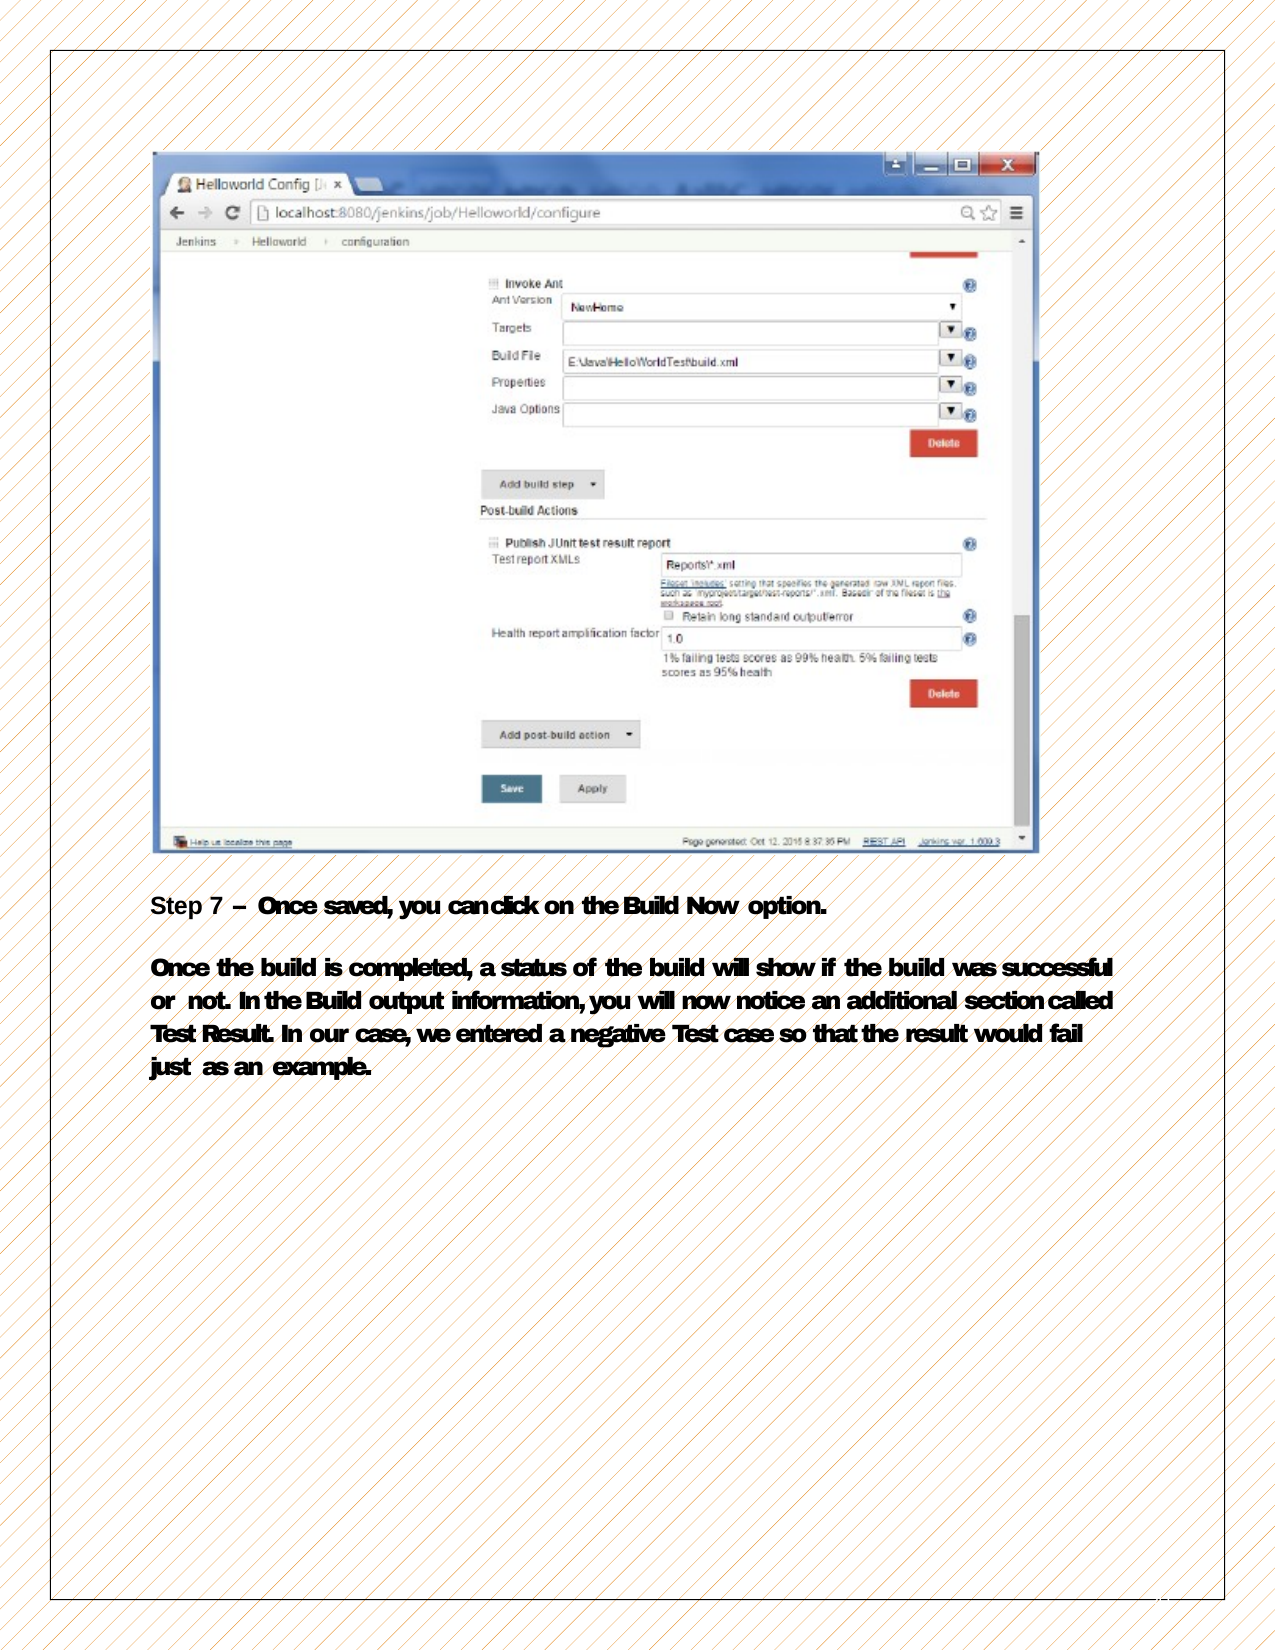

Step 7 − Once saved, you can click on the Build Now option.
Once the build is completed, a status of the build will show if the build was successful or  not. In the Build output information, you will now notice an additional section called  Test Result. In our case, we entered a negative Test case so that the result would fail just  as an example.
41